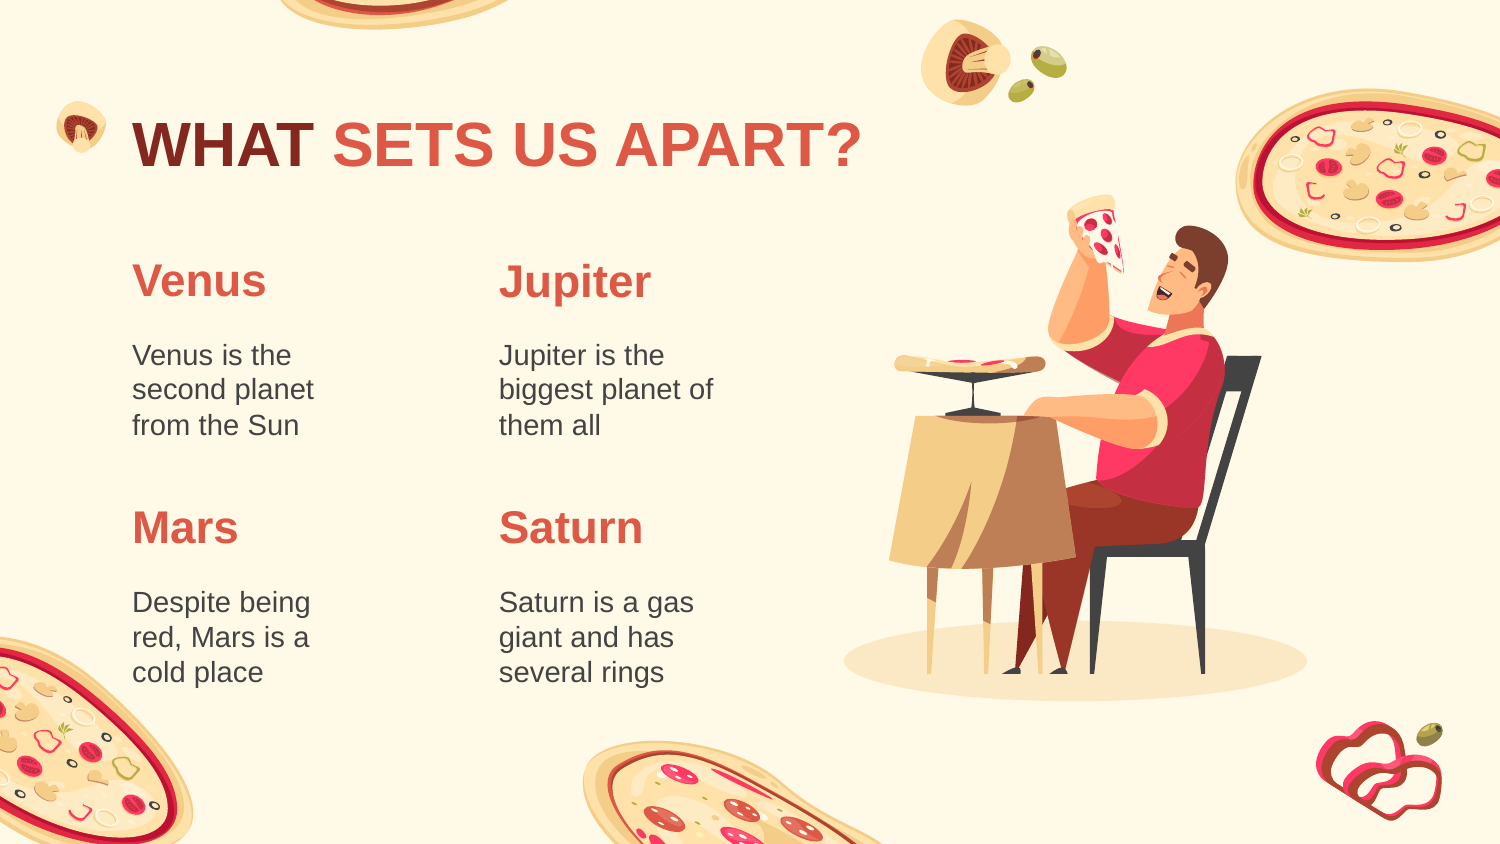

WHAT SETS US APART?

# Venus
Jupiter
Venus is the second planet from the Sun
Jupiter is the biggest planet of them all
Saturn
Mars
Despite being red, Mars is a cold place
Saturn is a gas giant and has several rings